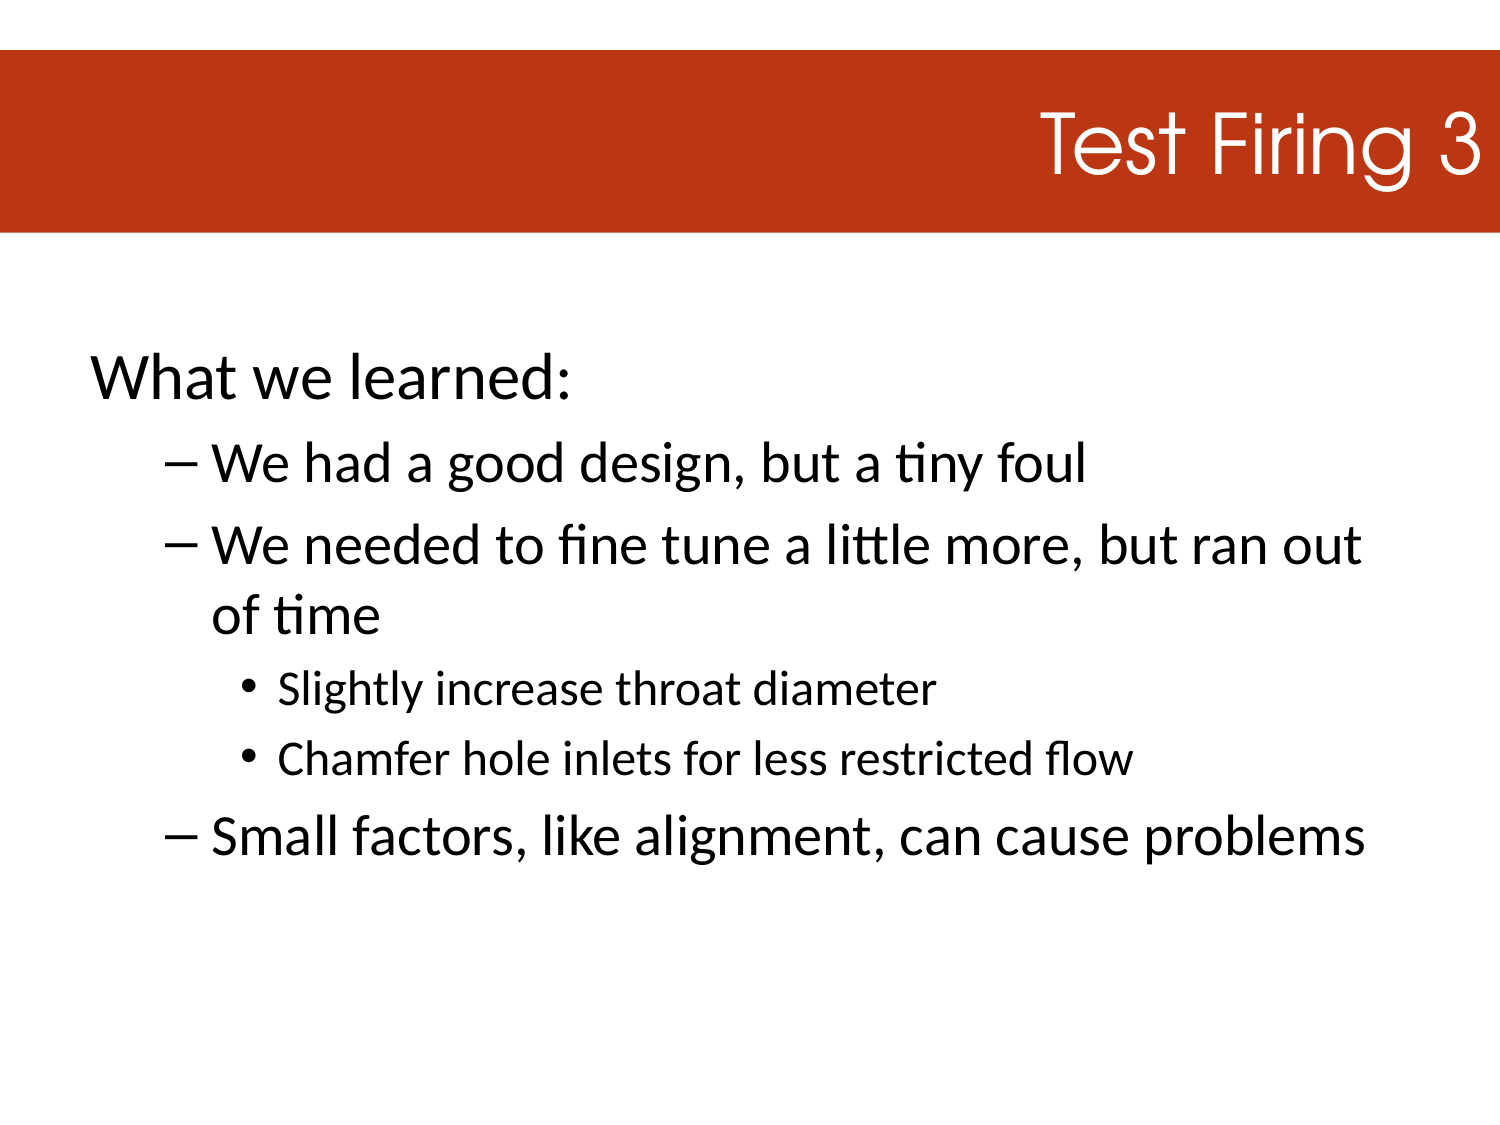

Test Firing 3
What we learned:
We had a good design, but a tiny foul
We needed to fine tune a little more, but ran out of time
Slightly increase throat diameter
Chamfer hole inlets for less restricted flow
Small factors, like alignment, can cause problems